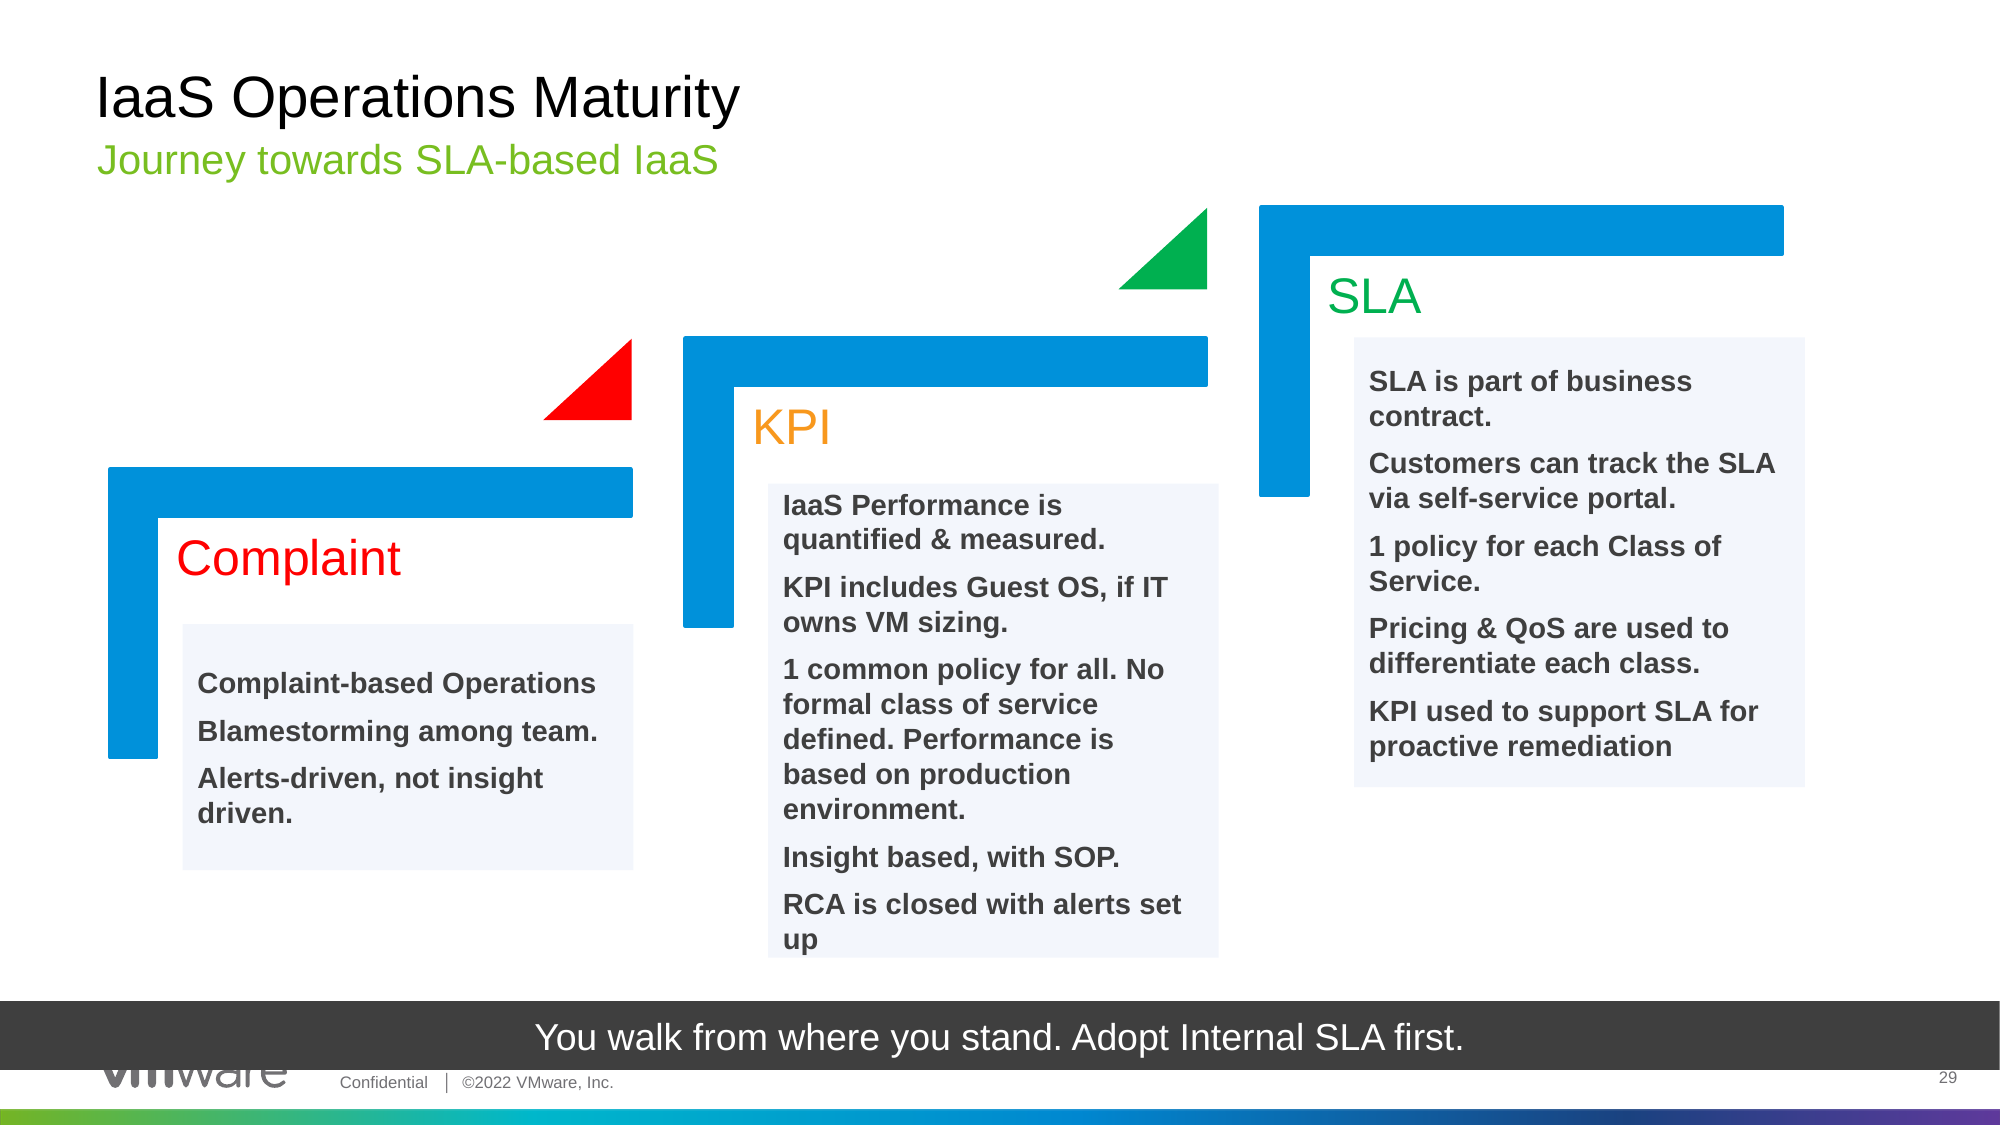

# IaaS Operations Maturity
Journey towards SLA-based IaaS
Complaint
KPI
SLA
SLA is part of business contract.
Customers can track the SLA via self-service portal.
1 policy for each Class of Service.
Pricing & QoS are used to differentiate each class.
KPI used to support SLA for proactive remediation
IaaS Performance is quantified & measured.
KPI includes Guest OS, if IT owns VM sizing.
1 common policy for all. No formal class of service defined. Performance is based on production environment.
Insight based, with SOP.
RCA is closed with alerts set up
Complaint-based Operations
Blamestorming among team.
Alerts-driven, not insight driven.
You walk from where you stand. Adopt Internal SLA first.